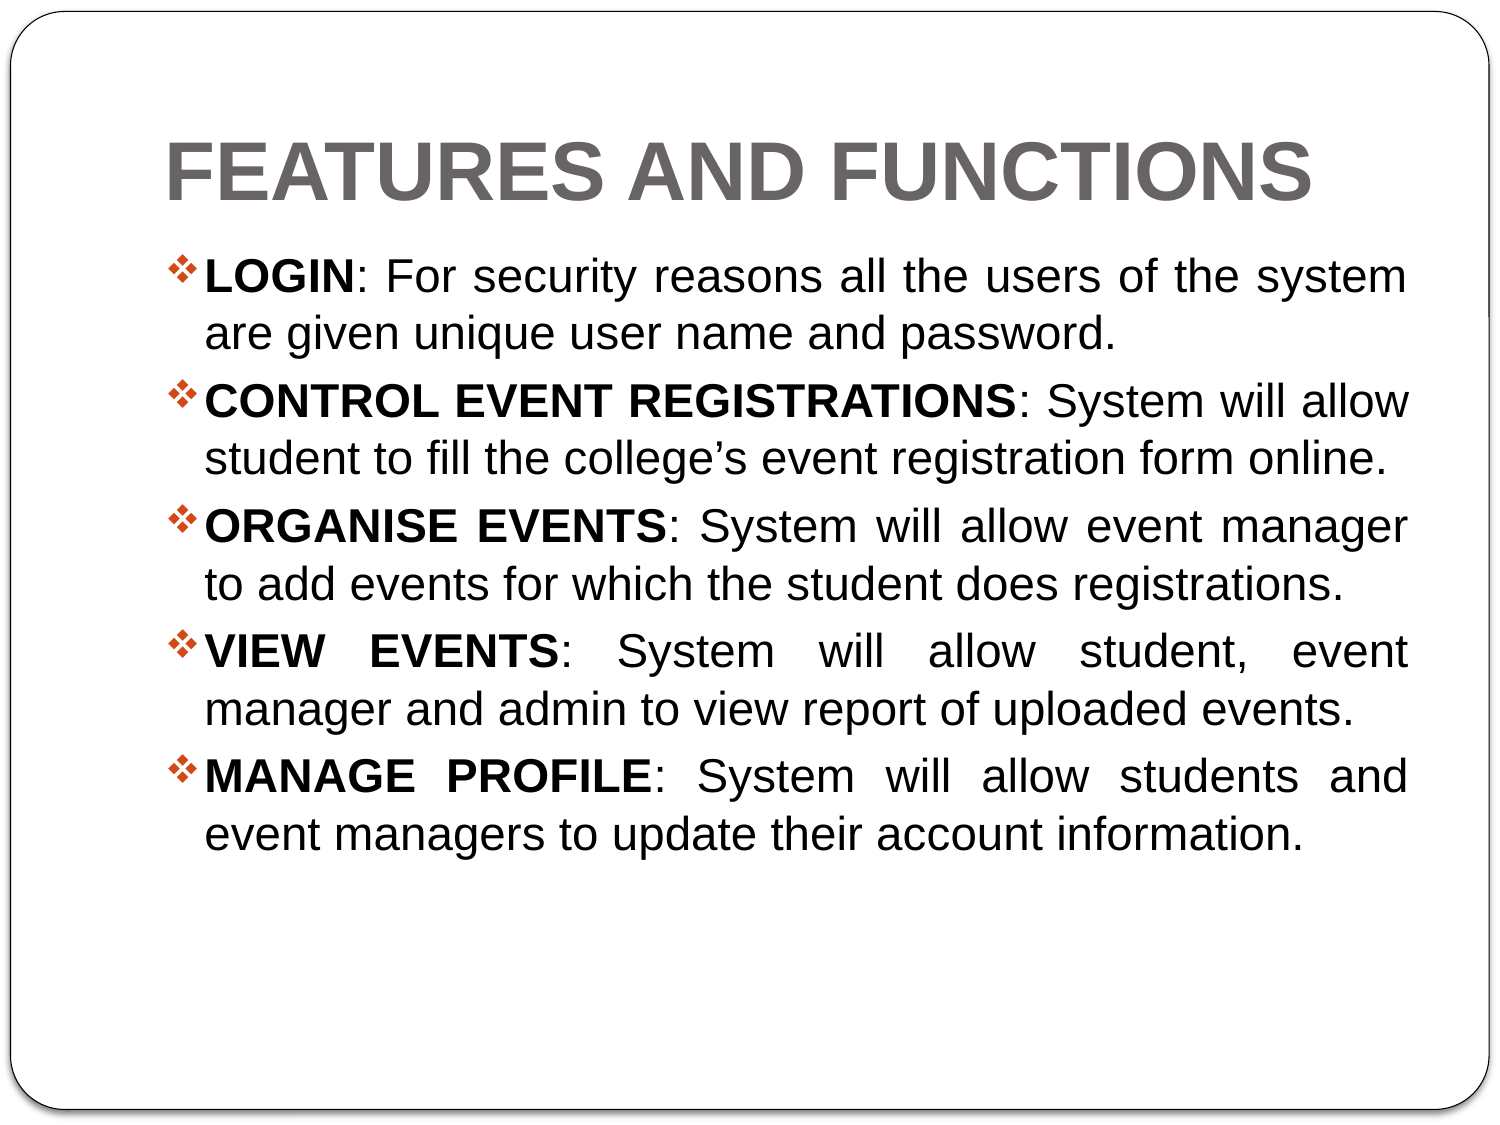

# FEATURES AND FUNCTIONS
LOGIN: For security reasons all the users of the system are given unique user name and password.
CONTROL EVENT REGISTRATIONS: System will allow student to fill the college’s event registration form online.
ORGANISE EVENTS: System will allow event manager to add events for which the student does registrations.
VIEW EVENTS: System will allow student, event manager and admin to view report of uploaded events.
MANAGE PROFILE: System will allow students and event managers to update their account information.